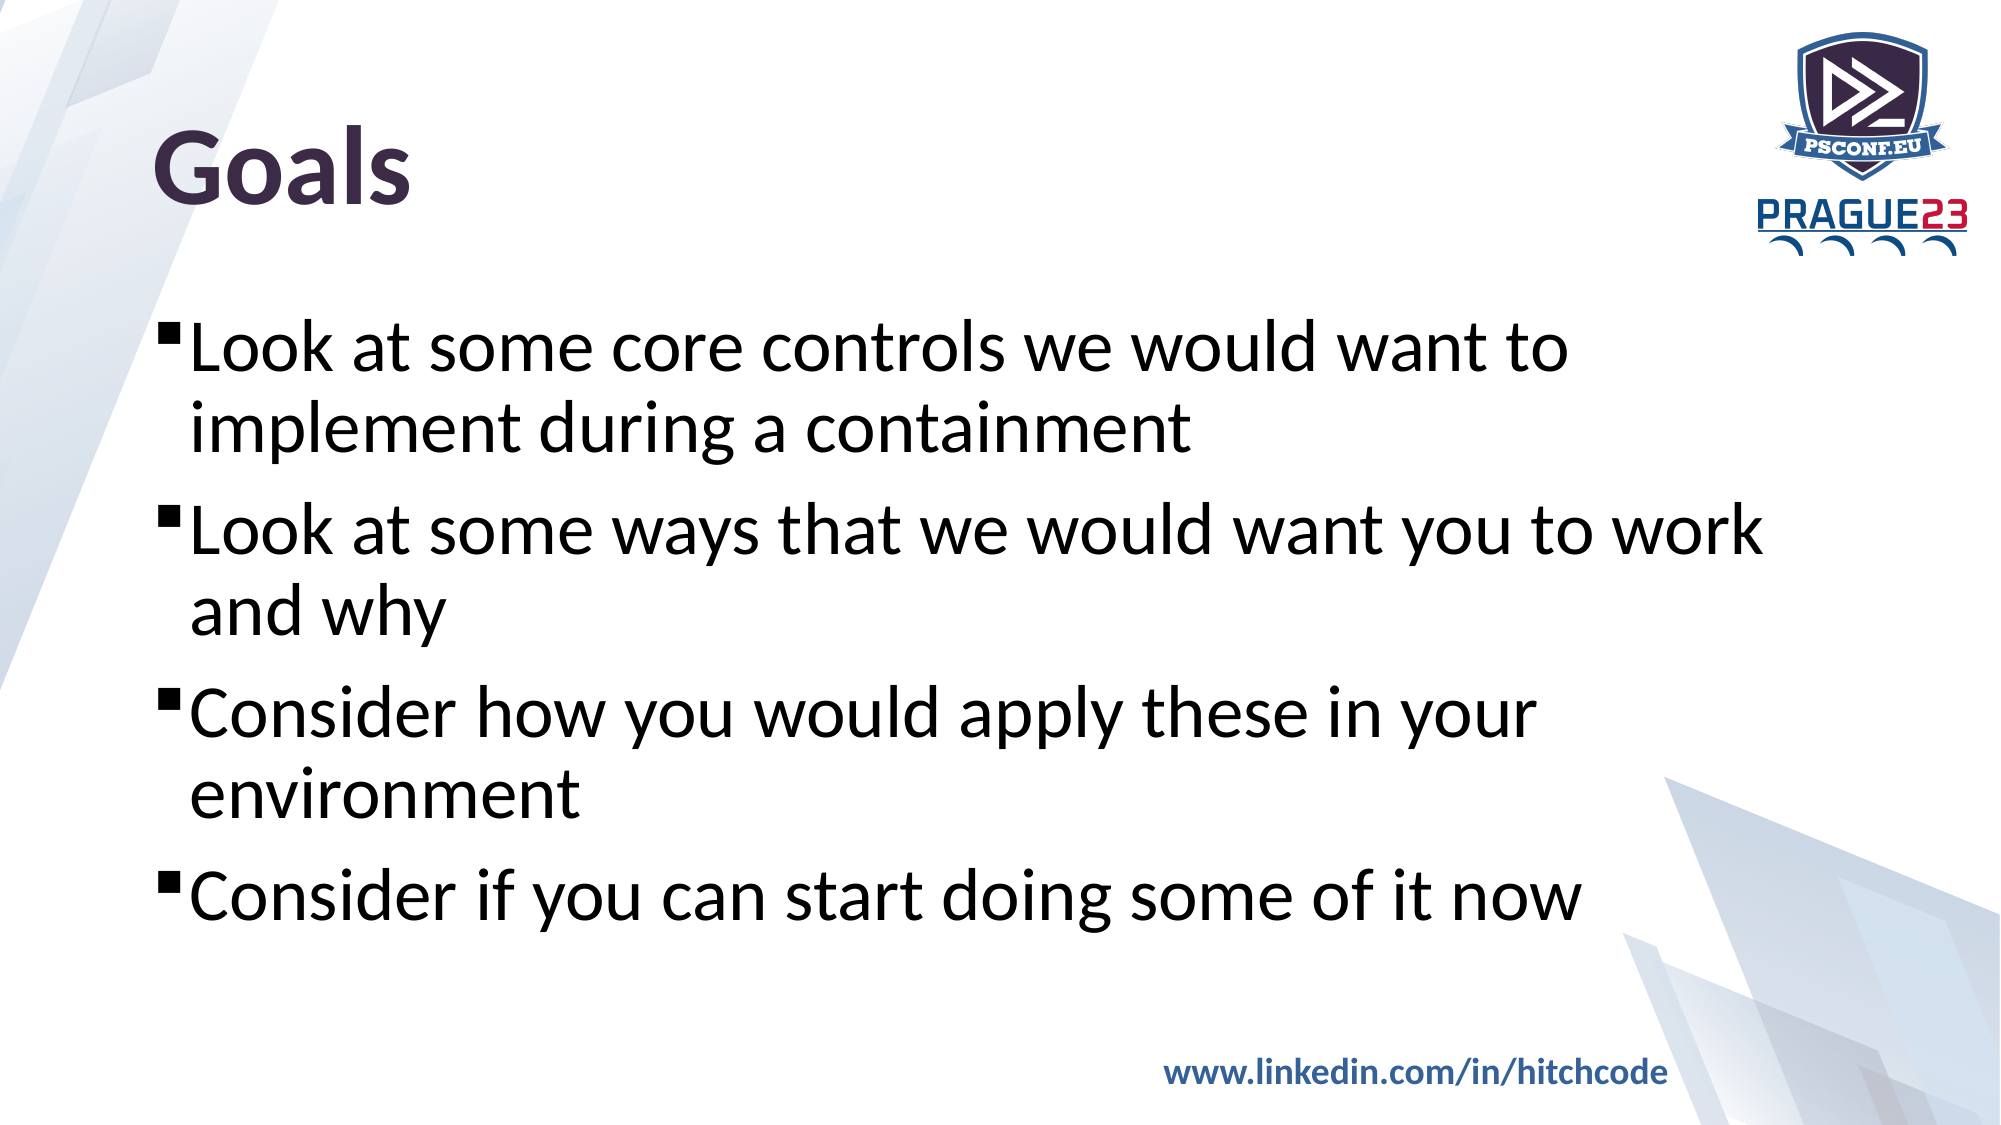

# Goals
Look at some core controls we would want to implement during a containment
Look at some ways that we would want you to work and why
Consider how you would apply these in your environment
Consider if you can start doing some of it now